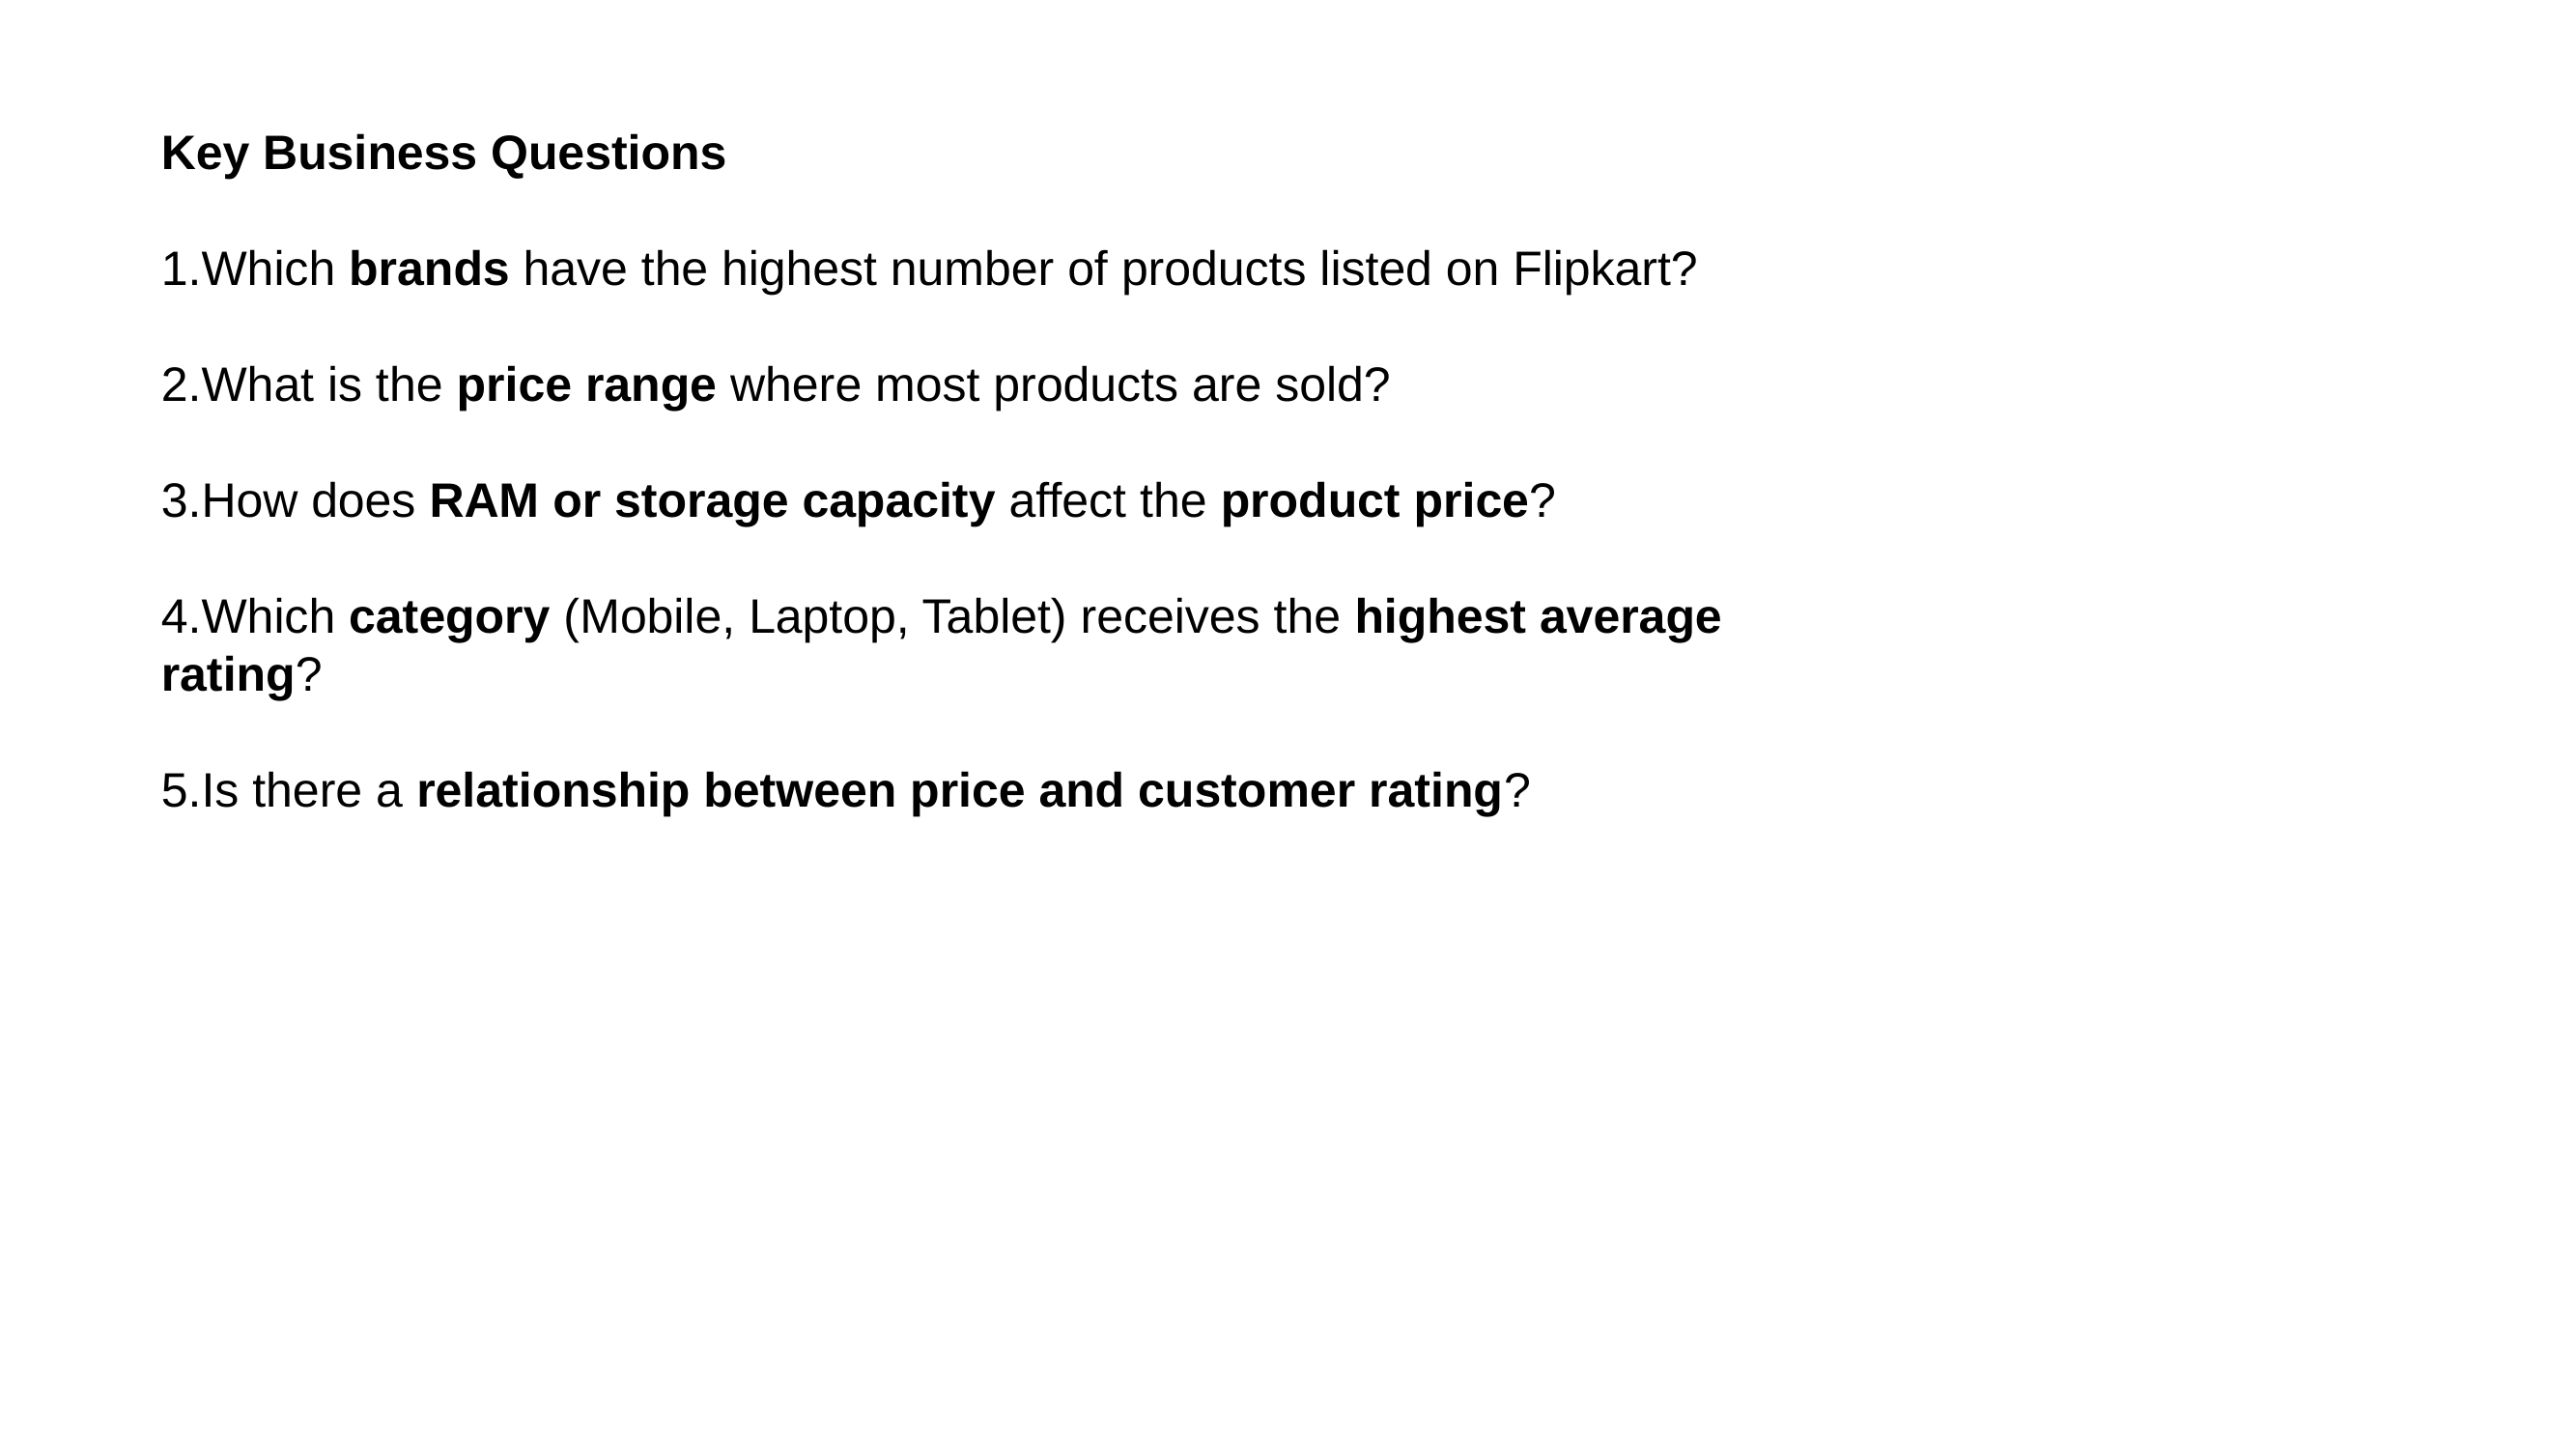

Key Business Questions

Which brands have the highest number of products listed on Flipkart?

What is the price range where most products are sold?

How does RAM or storage capacity affect the product price?

Which category (Mobile, Laptop, Tablet) receives the highest average rating?

Is there a relationship between price and customer rating?